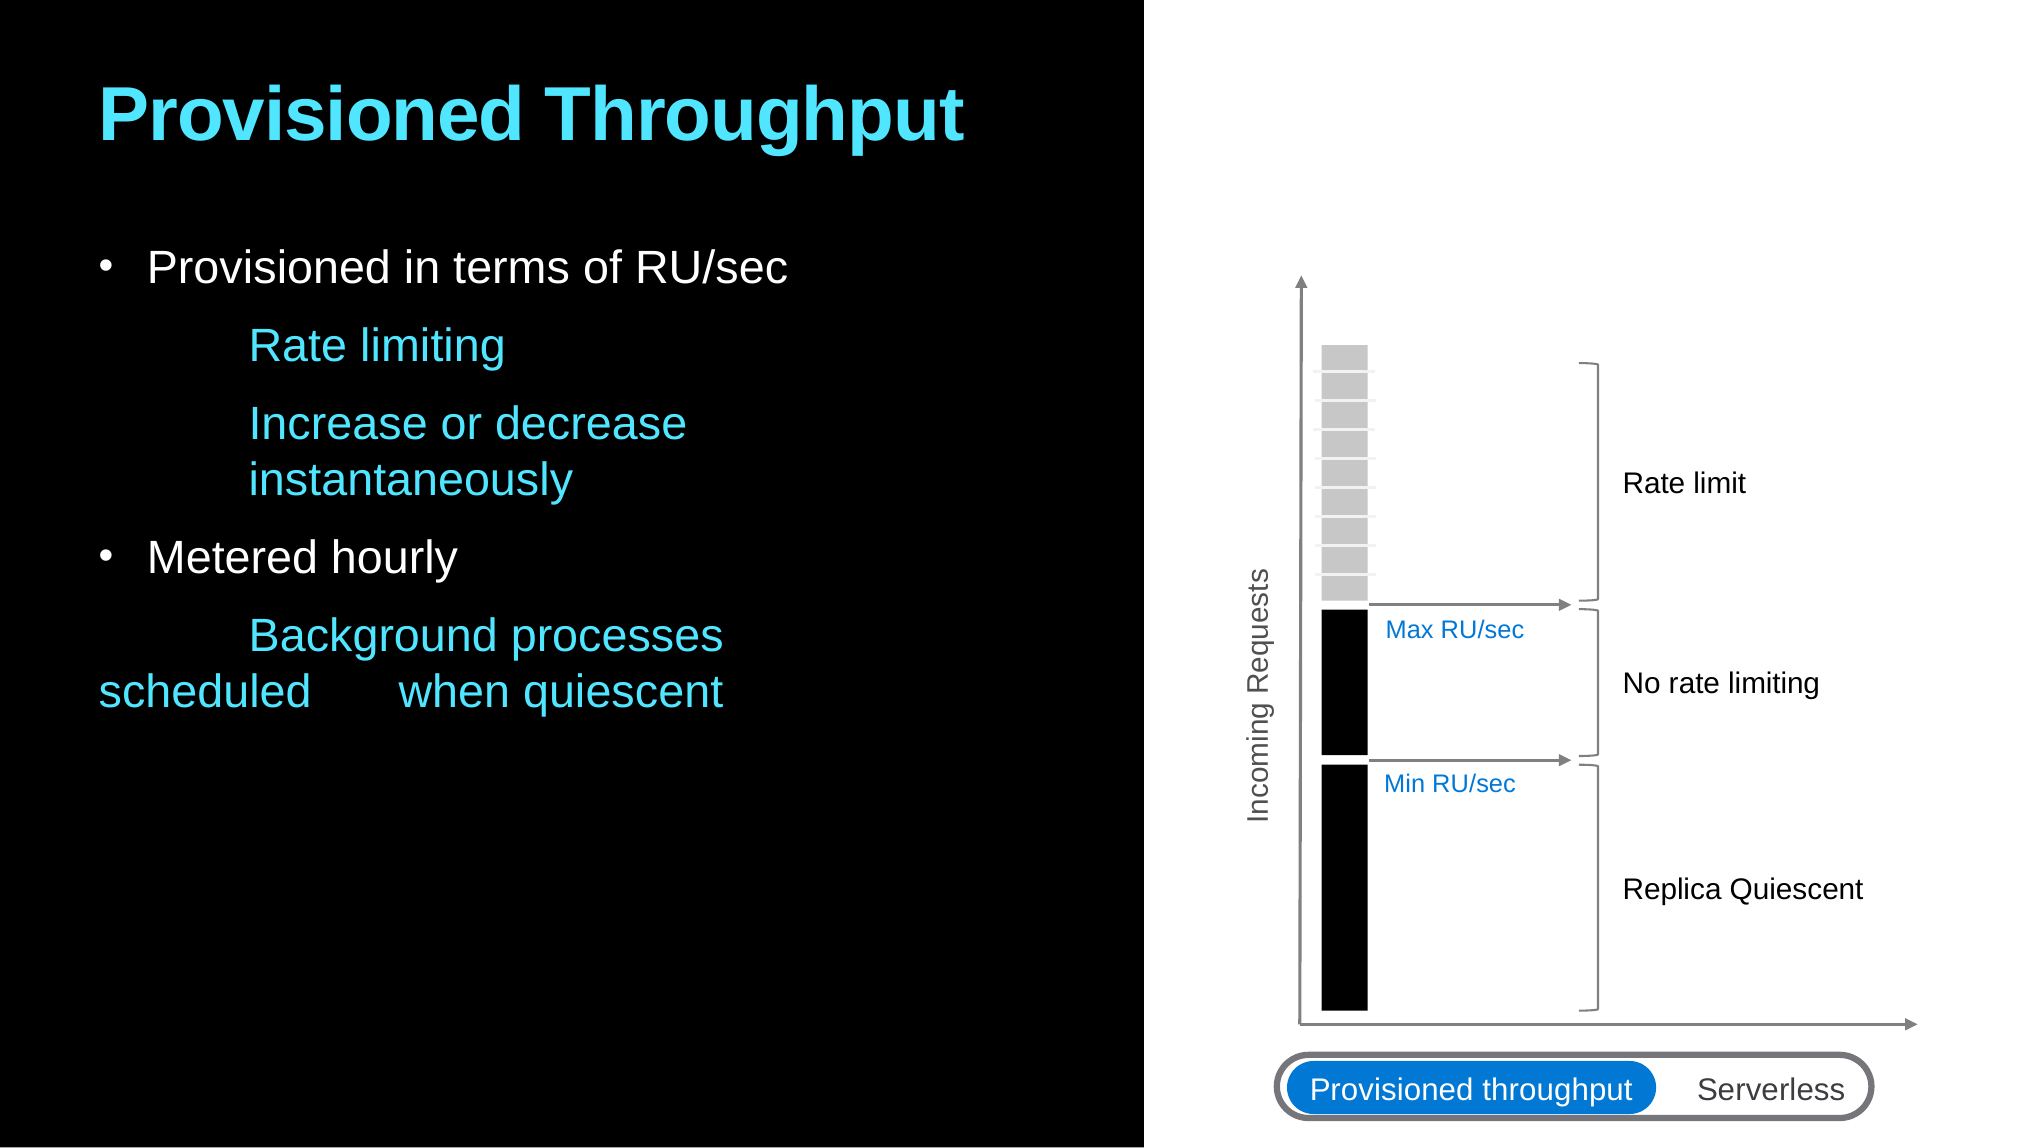

Provisioned Throughput
Provisioned in terms of RU/sec
	Rate limiting
	Increase or decrease
	instantaneously
Metered hourly
	Background processes scheduled 	when quiescent

Rate limit
Max RU/sec

No rate limiting
Incoming Requests
Min RU/sec

Replica Quiescent

Provisioned throughput
Serverless